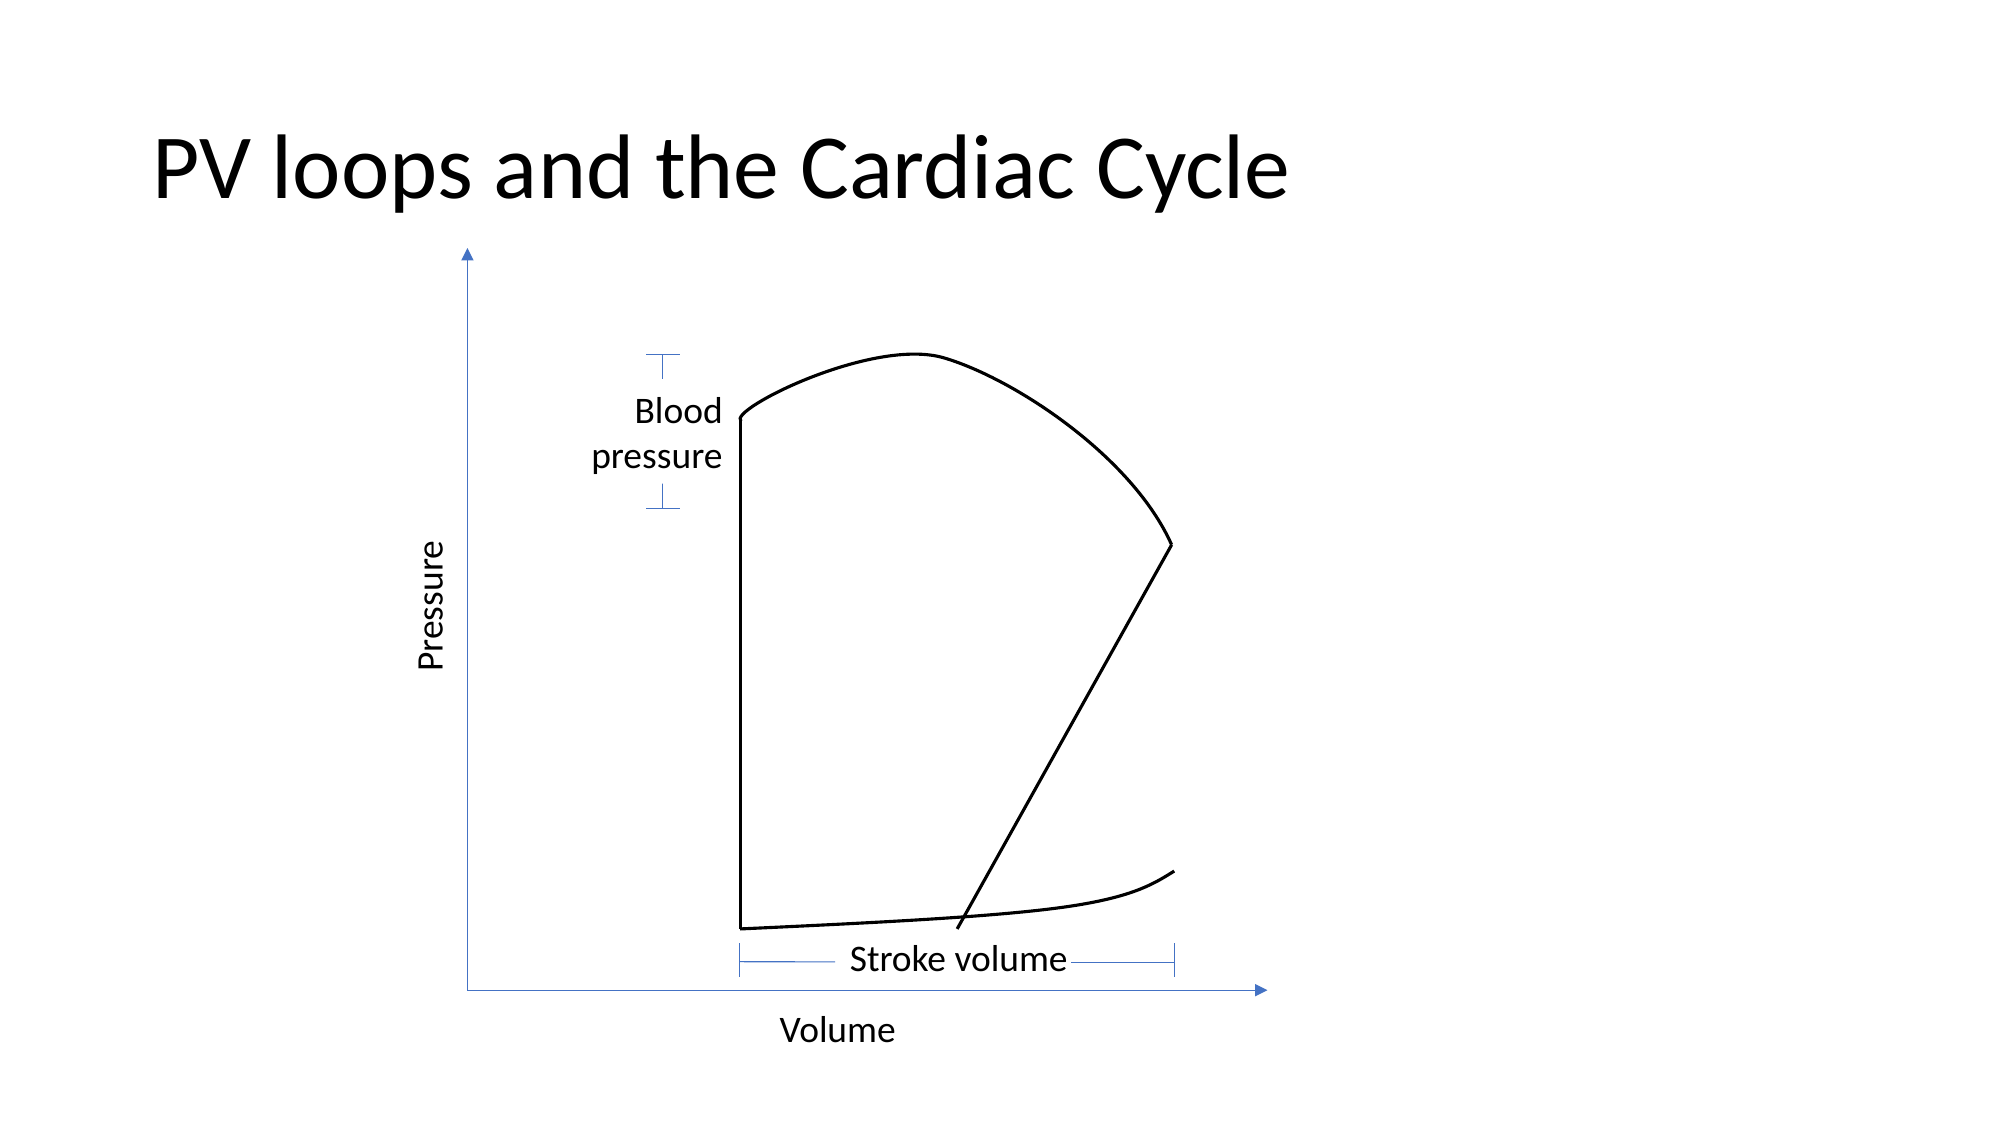

# PV loops and the Cardiac Cycle
Blood pressure

Pressure

Stroke volume
Volume